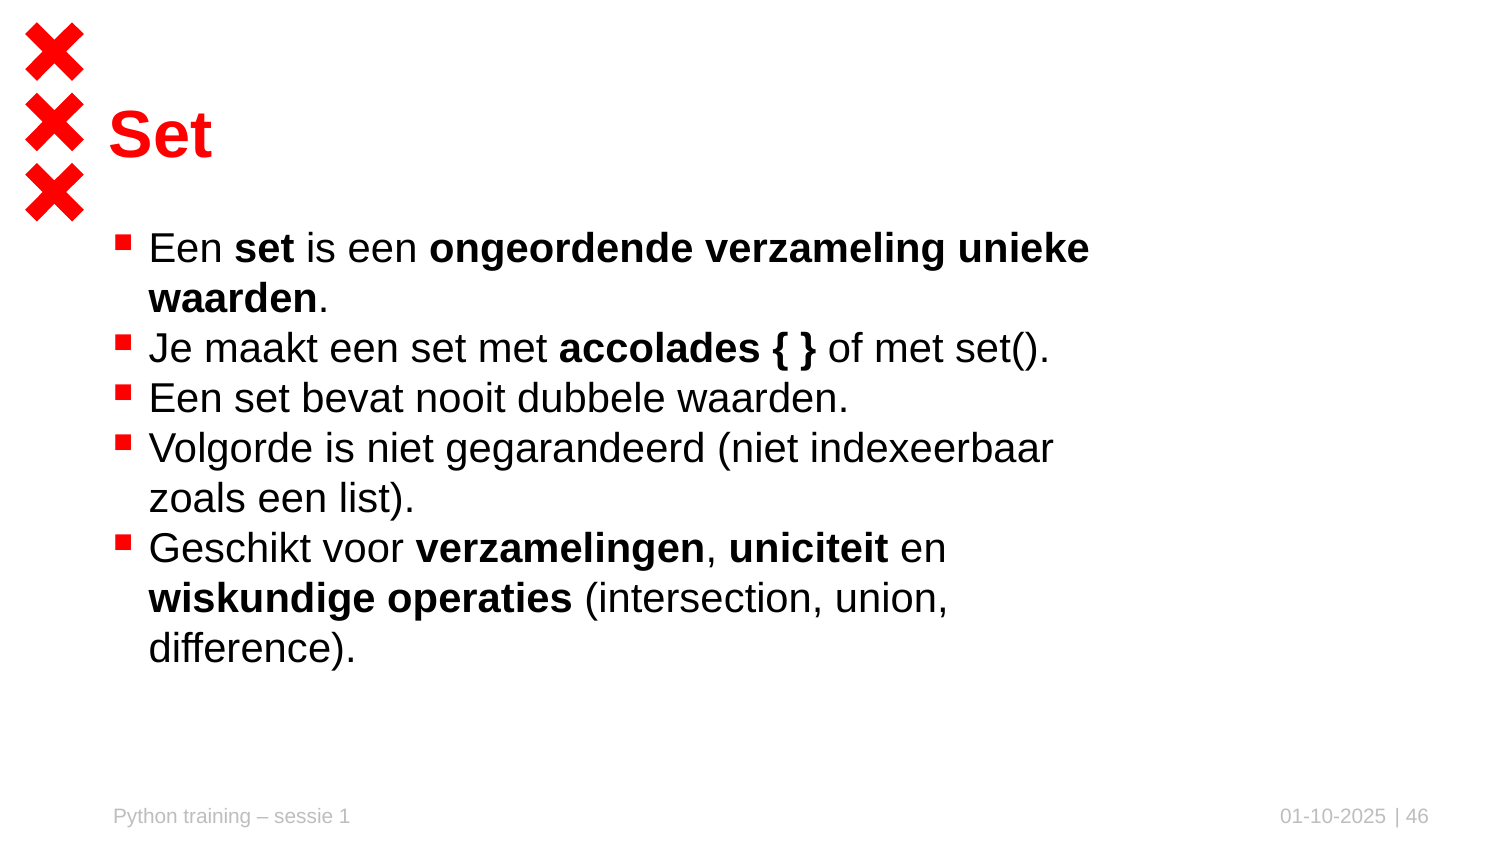

# Set
Een set is een ongeordende verzameling unieke waarden.
Je maakt een set met accolades { } of met set().
Een set bevat nooit dubbele waarden.
Volgorde is niet gegarandeerd (niet indexeerbaar zoals een list).
Geschikt voor verzamelingen, uniciteit en wiskundige operaties (intersection, union, difference).
Python training – sessie 1
01-10-2025
| 46